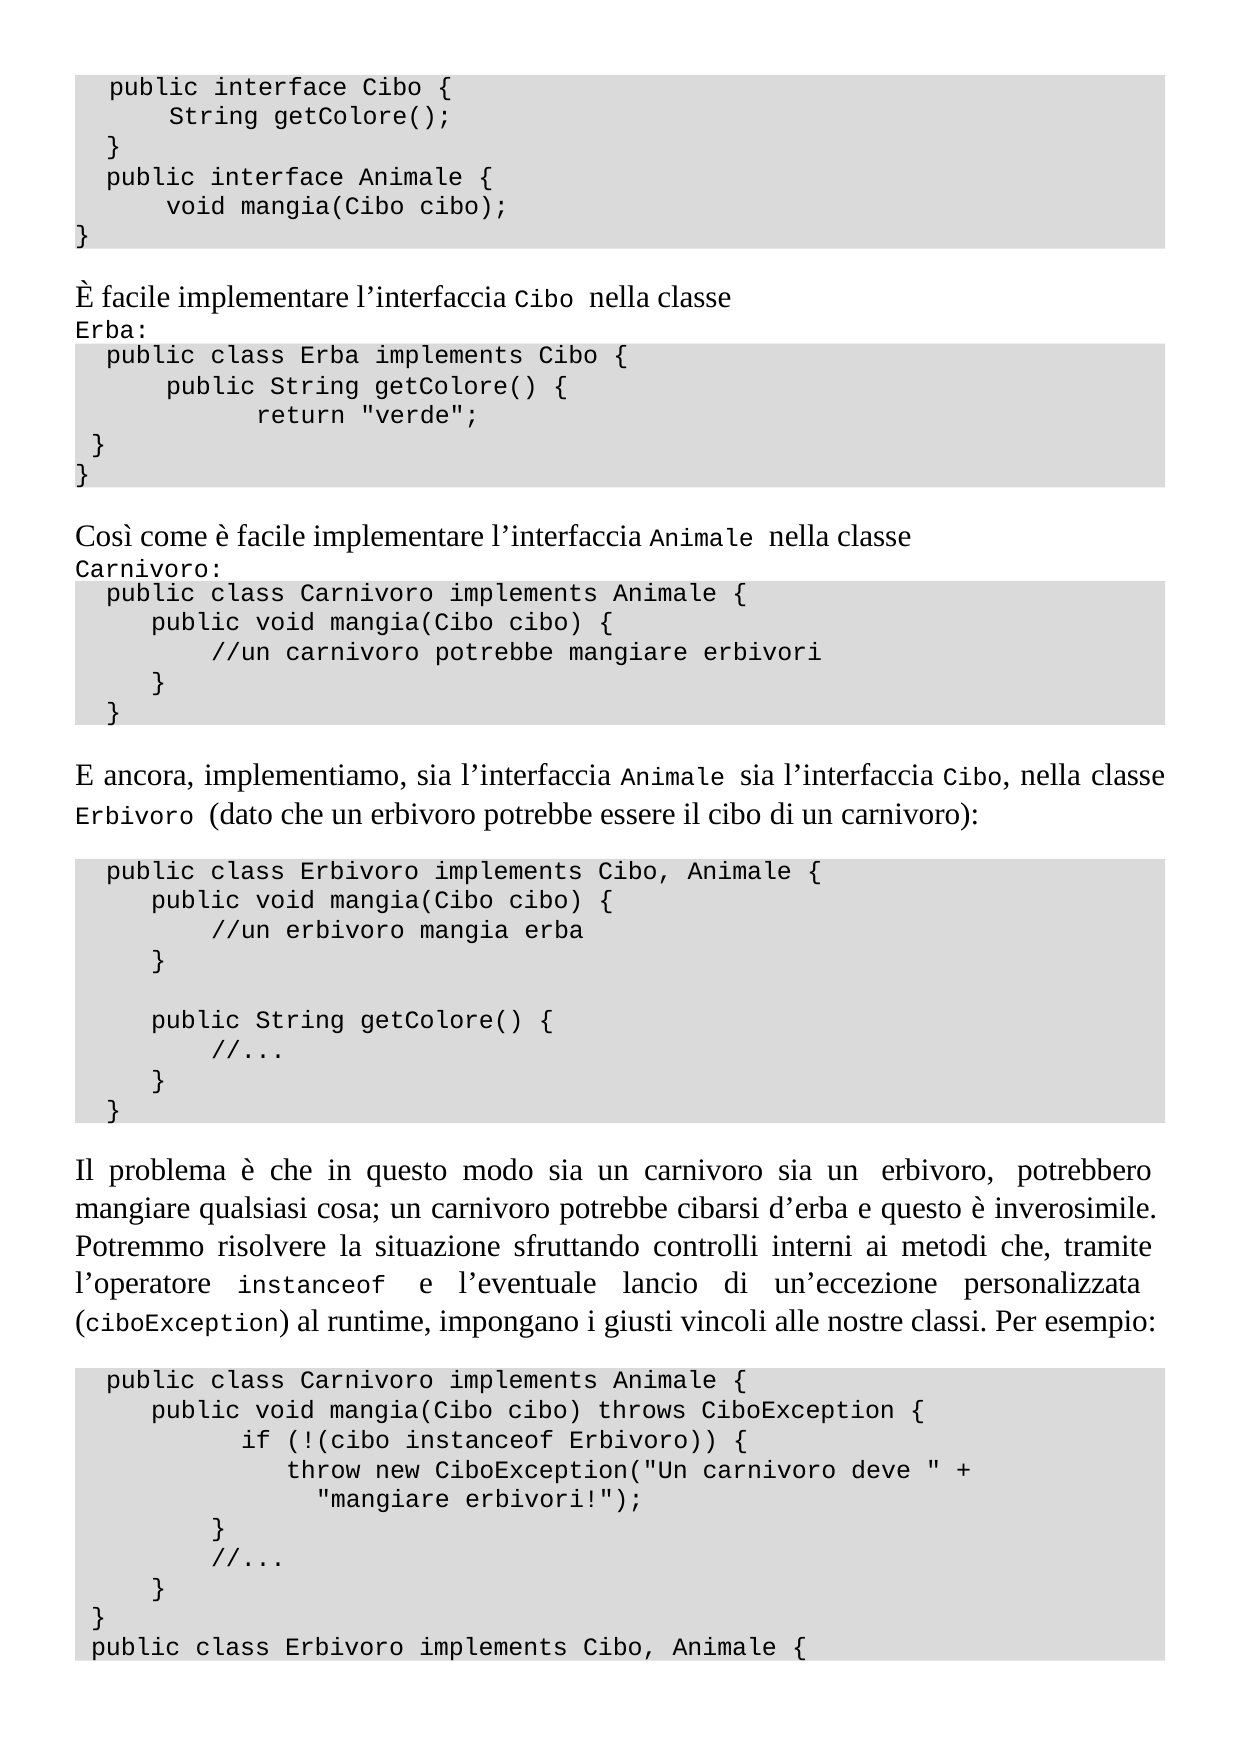

public interface Cibo {
String getColore();
}
public interface Animale {  void mangia(Cibo cibo);
}
È facile implementare l’interfaccia Cibo nella classe Erba:
public class Erba implements Cibo {
public String getColore() {  return "verde";
}
}
Così come è facile implementare l’interfaccia Animale nella classe Carnivoro:
public class Carnivoro implements Animale {
public void mangia(Cibo cibo) {
//un carnivoro potrebbe mangiare erbivori
}
}
E ancora, implementiamo, sia l’interfaccia Animale sia l’interfaccia Cibo, nella classe
Erbivoro (dato che un erbivoro potrebbe essere il cibo di un carnivoro):
public class Erbivoro implements Cibo, Animale {
public void mangia(Cibo cibo) {
//un erbivoro mangia erba
}

public String getColore() {
//...
}
}
Il problema è che in questo modo sia un carnivoro sia un erbivoro, potrebbero  mangiare qualsiasi cosa; un carnivoro potrebbe cibarsi d’erba e questo è inverosimile.  Potremmo risolvere la situazione sfruttando controlli interni ai metodi che, tramite  l’operatore instanceof e l’eventuale lancio di un’eccezione personalizzata  (ciboException) al runtime, impongano i giusti vincoli alle nostre classi. Per esempio:
public class Carnivoro implements Animale {
public void mangia(Cibo cibo) throws CiboException {  if (!(cibo instanceof Erbivoro)) {
throw new CiboException("Un carnivoro deve " +  "mangiare erbivori!");
}
//...
}
}
public class Erbivoro implements Cibo, Animale {